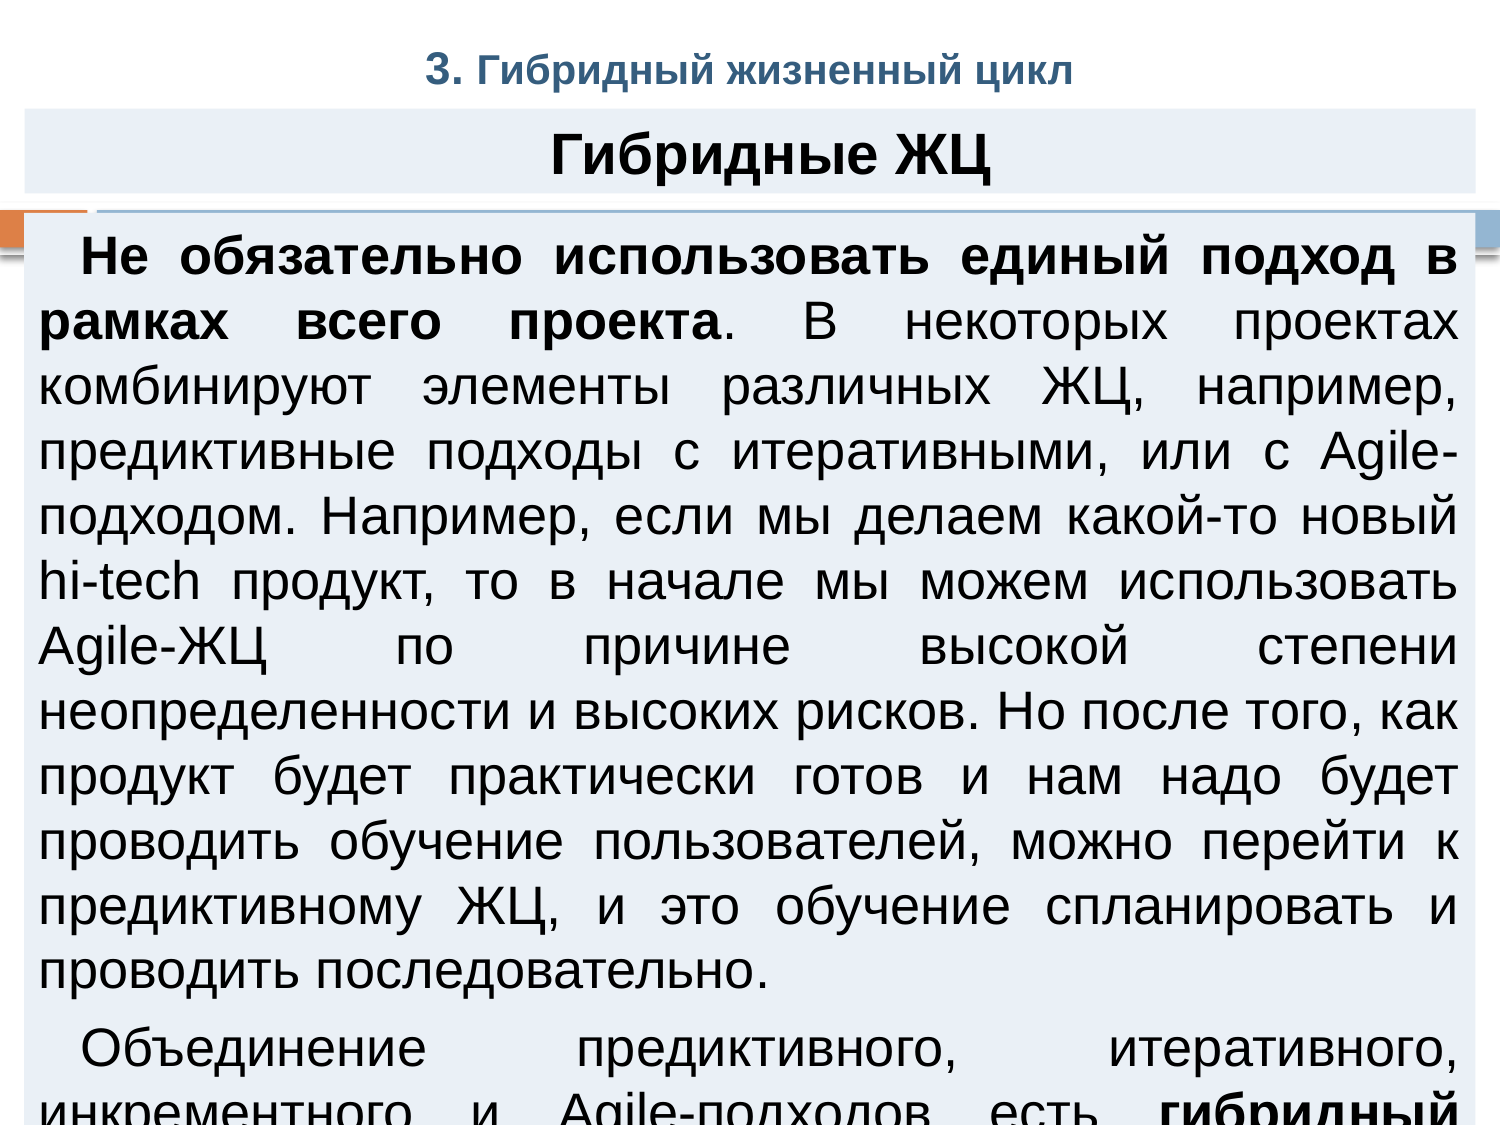

3. Гибридный жизненный цикл
Гибридные ЖЦ
Не обязательно использовать единый подход в рамках всего проекта. В некоторых проектах комбинируют элементы различных ЖЦ, например, предиктивные подходы с итеративными, или с Agile-подходом. Например, если мы делаем какой-то новый hi-tech продукт, то в начале мы можем использовать Agile-ЖЦ по причине высокой степени неопределенности и высоких рисков. Но после того, как продукт будет практически готов и нам надо будет проводить обучение пользователей, можно перейти к предиктивному ЖЦ, и это обучение спланировать и проводить последовательно.
Объединение предиктивного, итеративного, инкрементного и Agile-подходов есть гибридный подход.